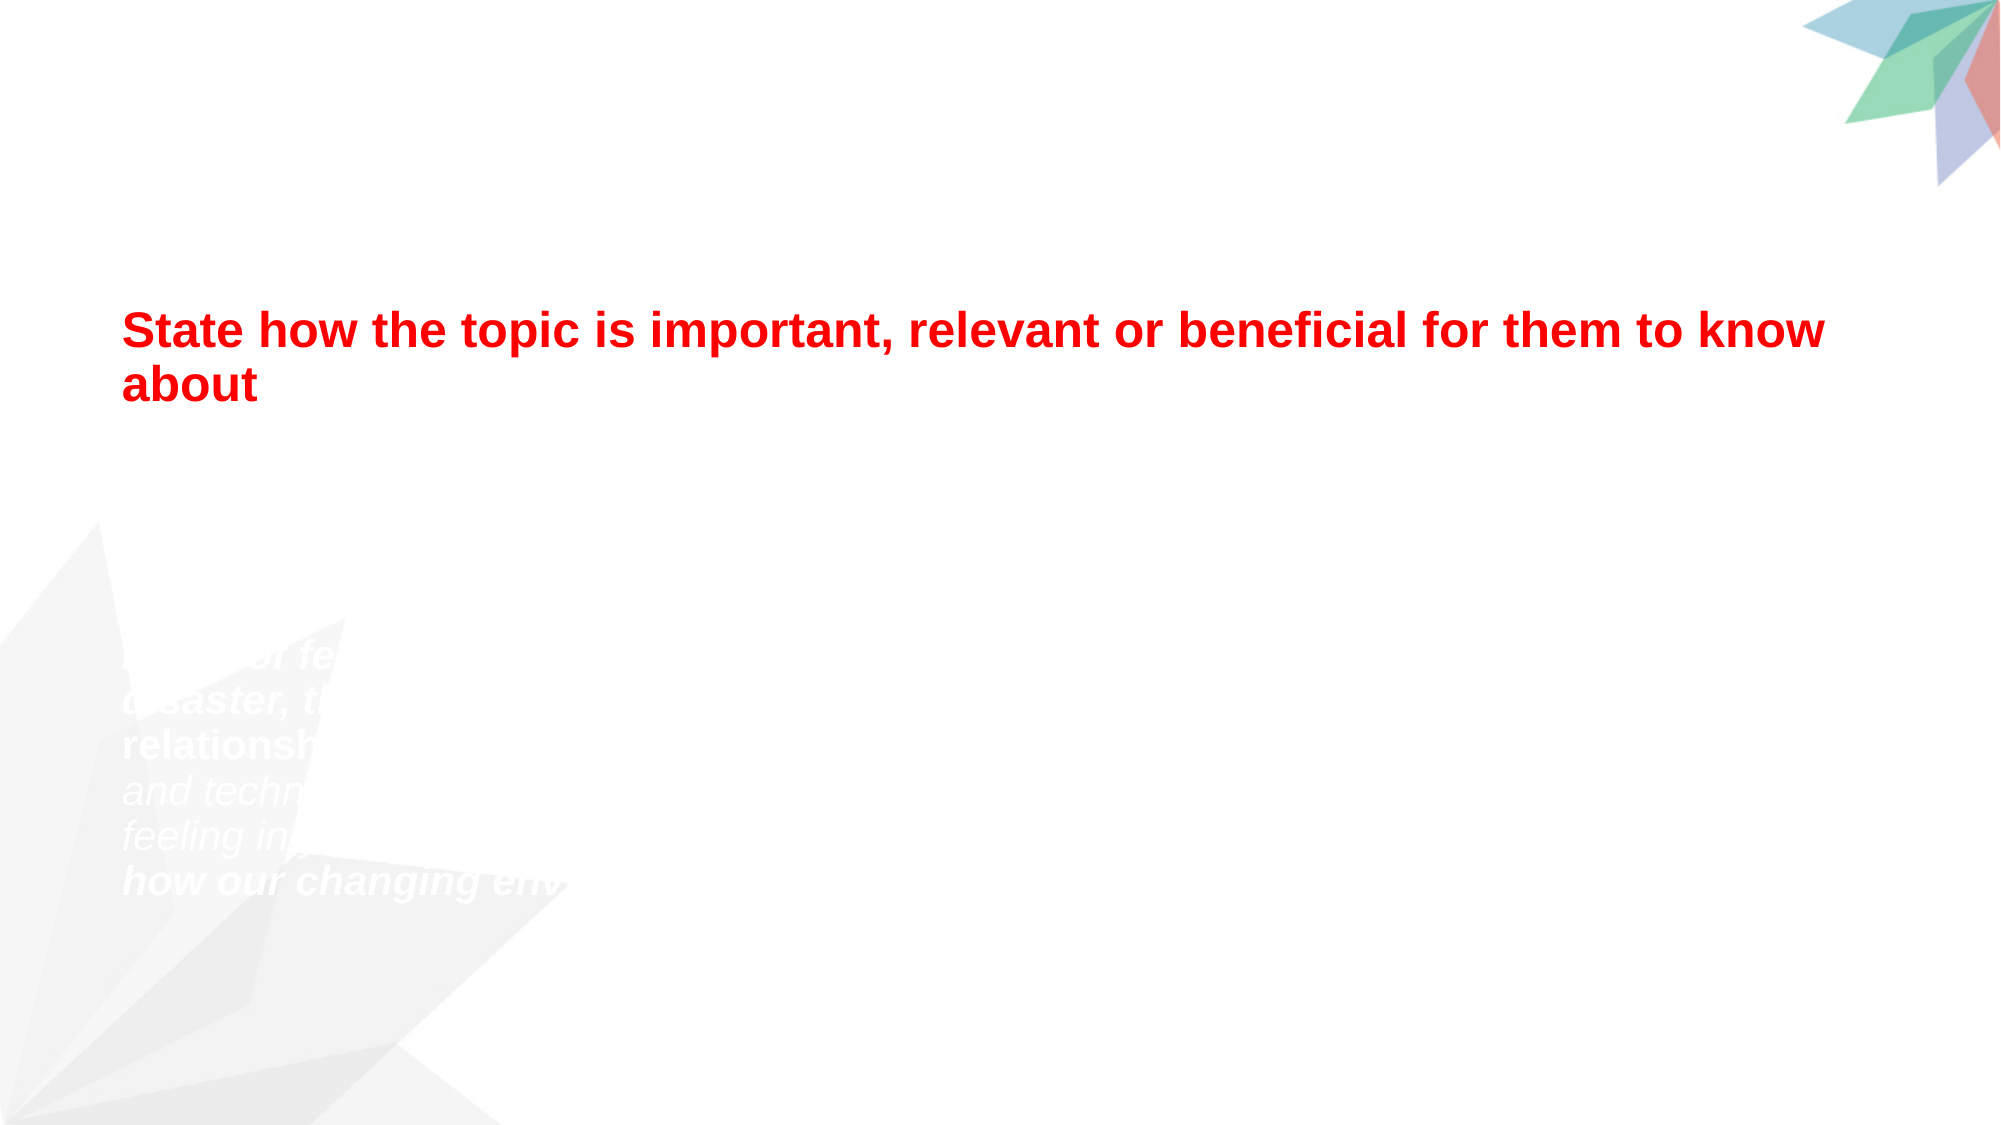

# Opening the Talk
State how the topic is important, relevant or beneficial for them to know about

For all that's ever been said about climate change, we haven't heard nearly enough about the psychological impacts of living in a warming world. If you've heard the grim climate research that science communicators like me weave into our books and documentaries, you've probably felt bouts of fear, fatalism or hopelessness. If you've been impacted by climate disaster, these feelings can set in much deeper, leading to shock, trauma, strained relationships, substance abuse and the loss of personal identity and control.  Vital political and technological work is underway to moderate our climate chaos, but I'm here to evoke a feeling in you for why we also need our actions and policies to reflect an understanding of how our changing environments threaten our mental, social and spiritual well-being.
- How climate change affects your mental health, Britt Wray